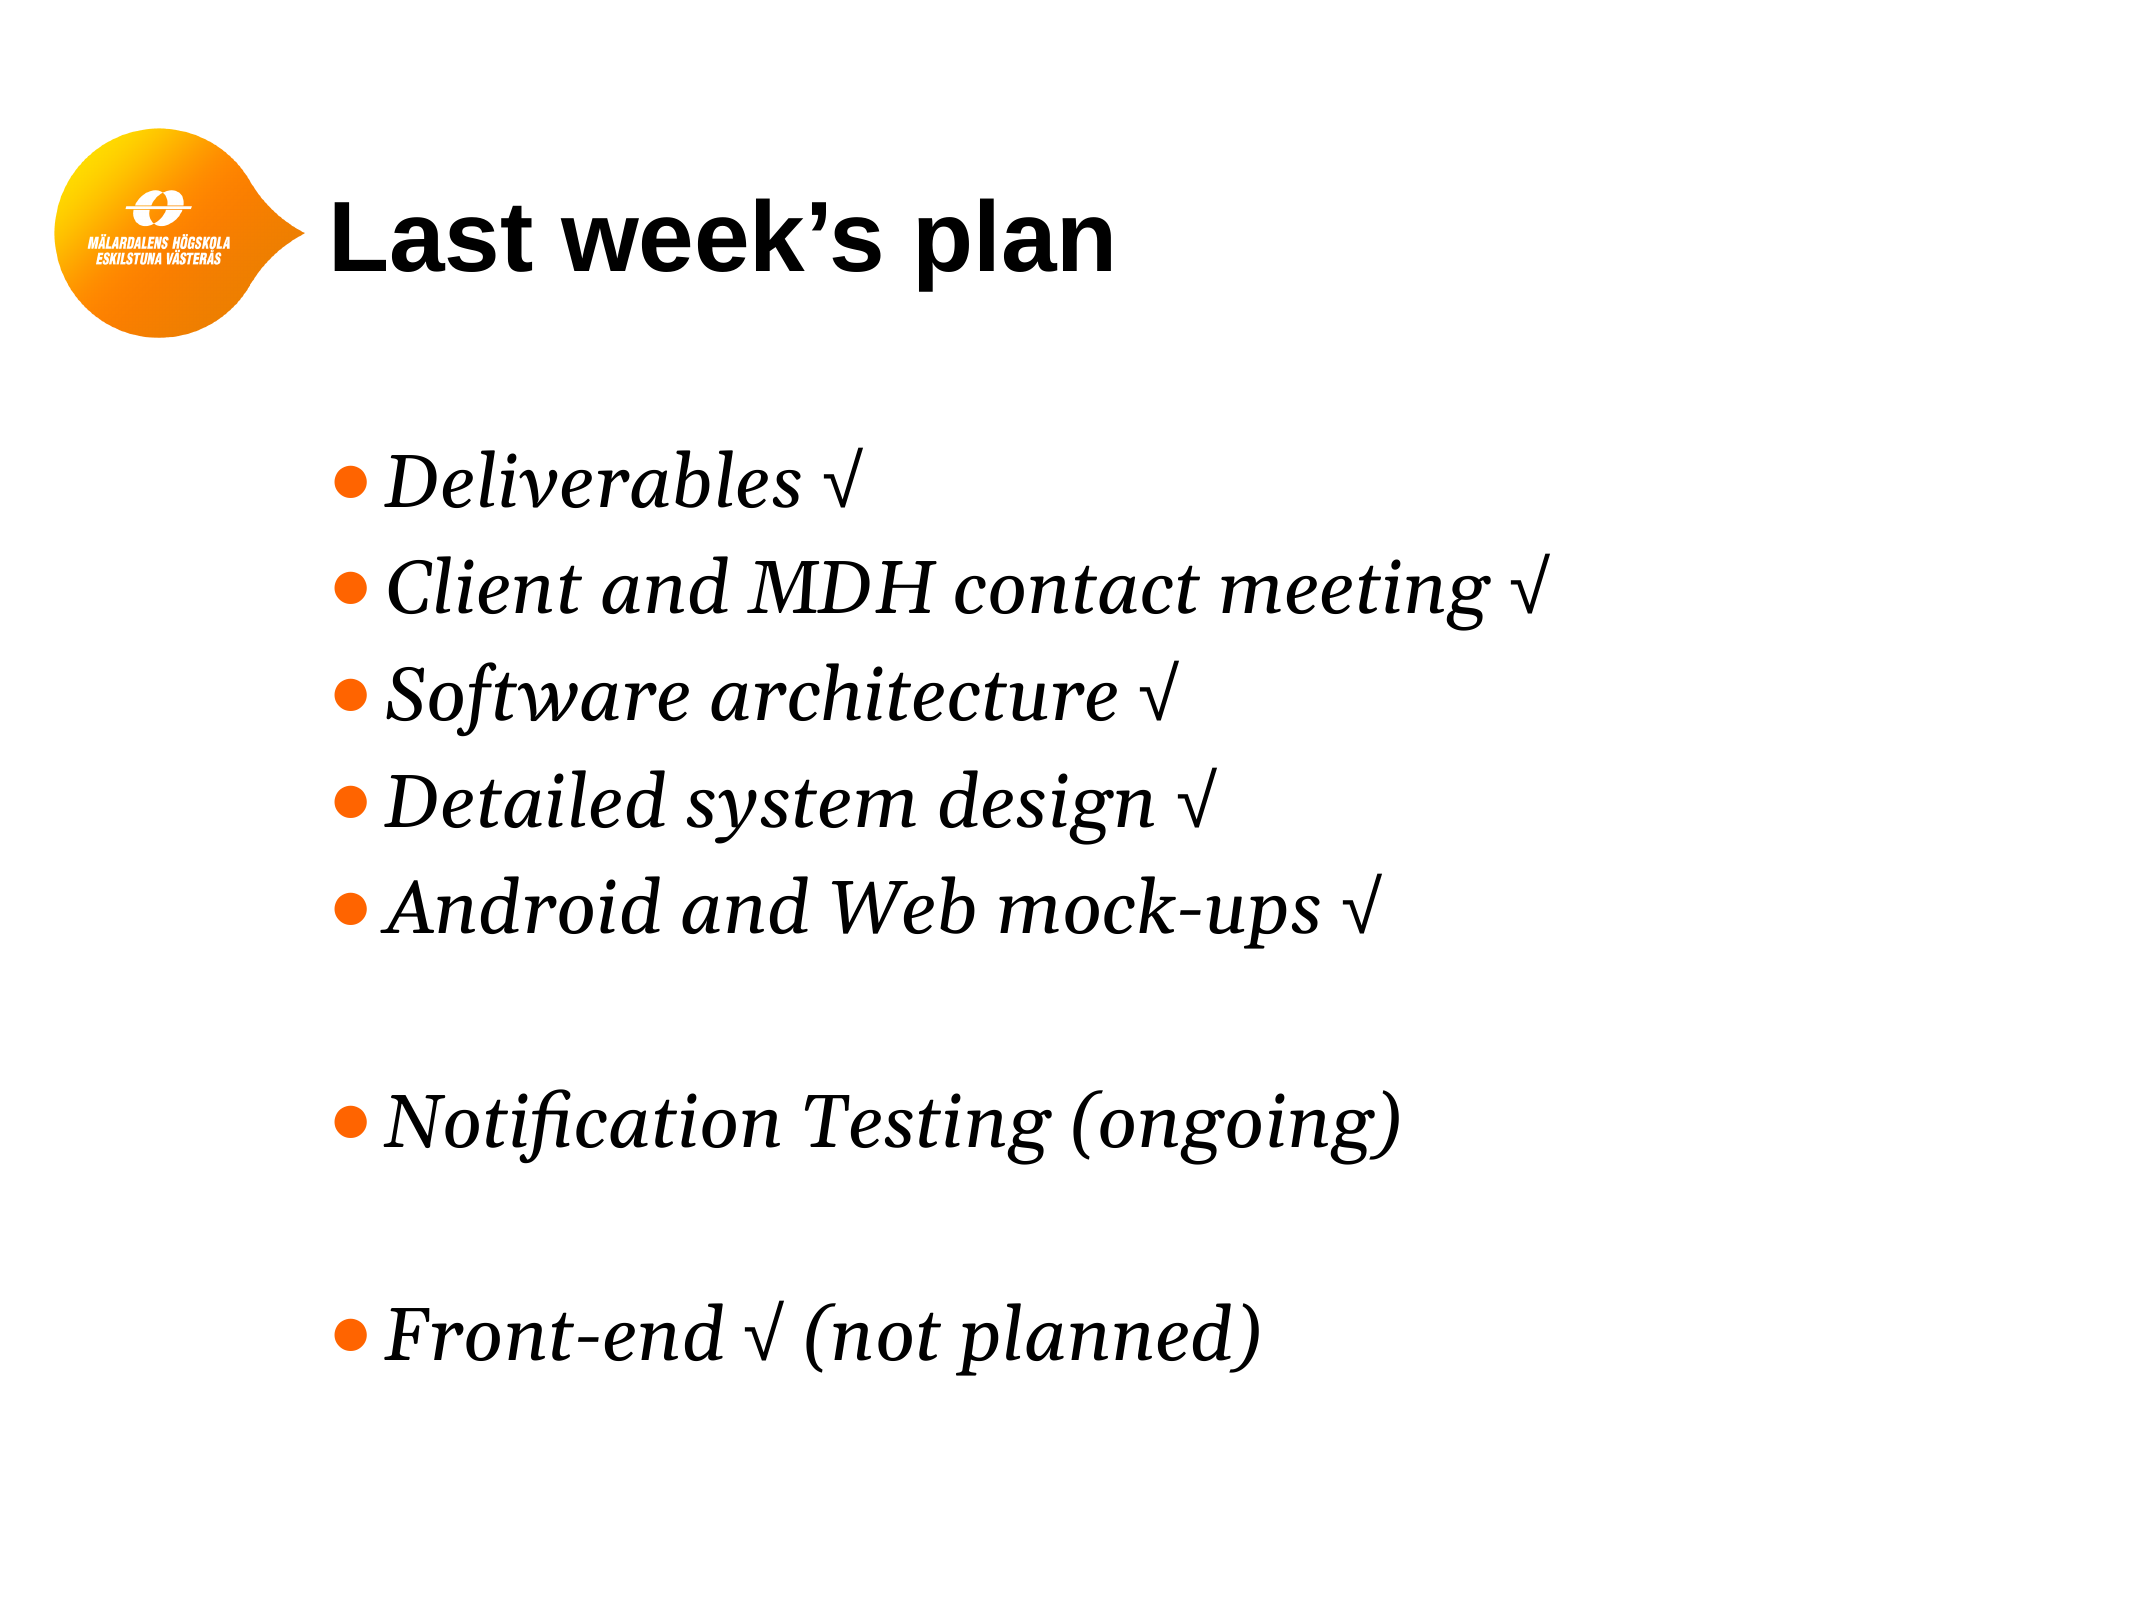

# Last week’s plan
Deliverables √
Client and MDH contact meeting √
Software architecture √
Detailed system design √
Android and Web mock-ups √

Notification Testing (ongoing)

Front-end √ (not planned)